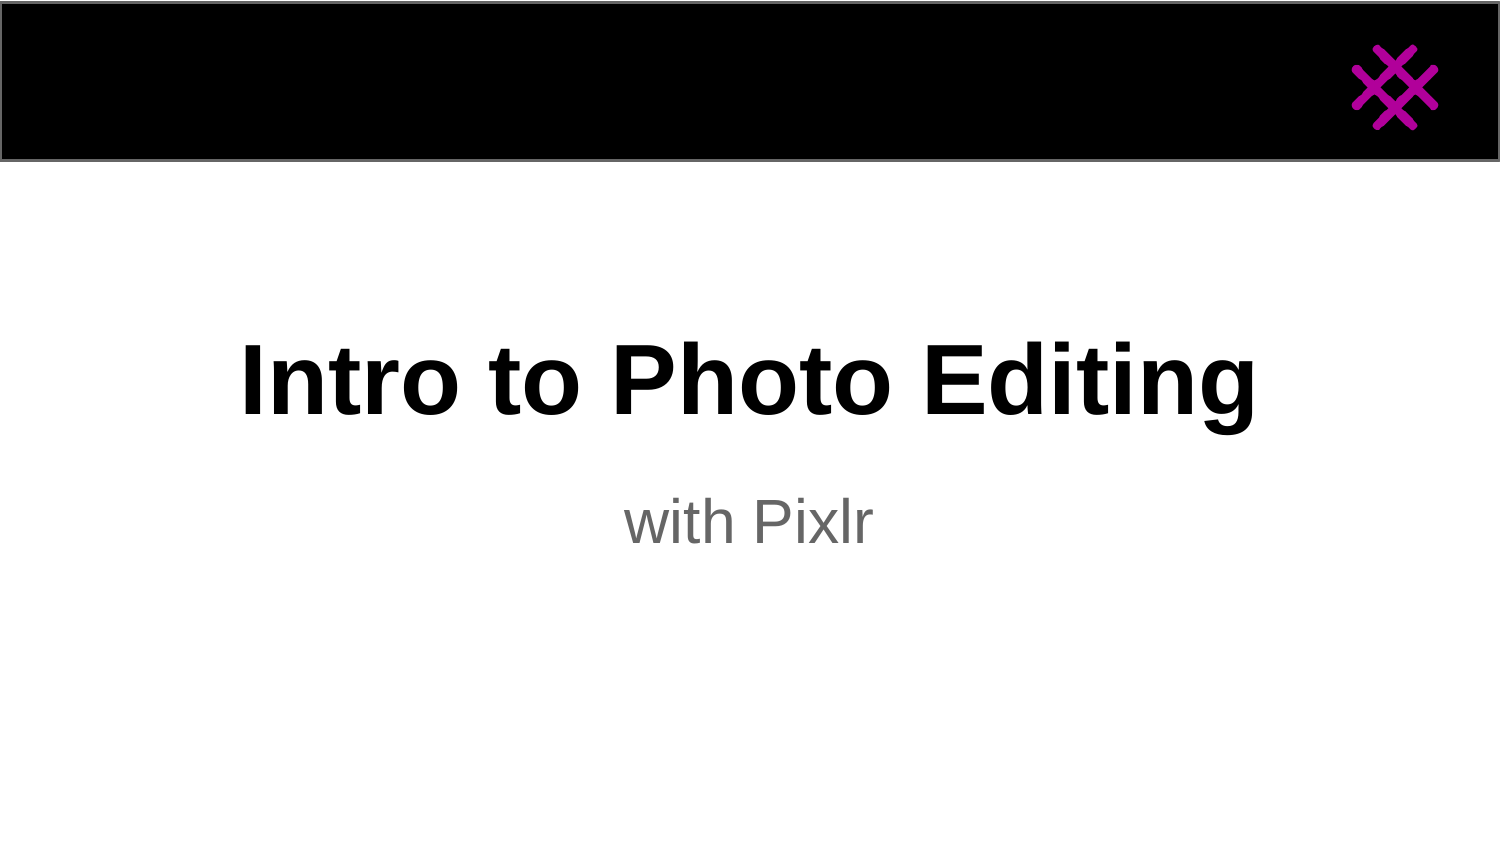

# Intro to Photo Editing
with Pixlr